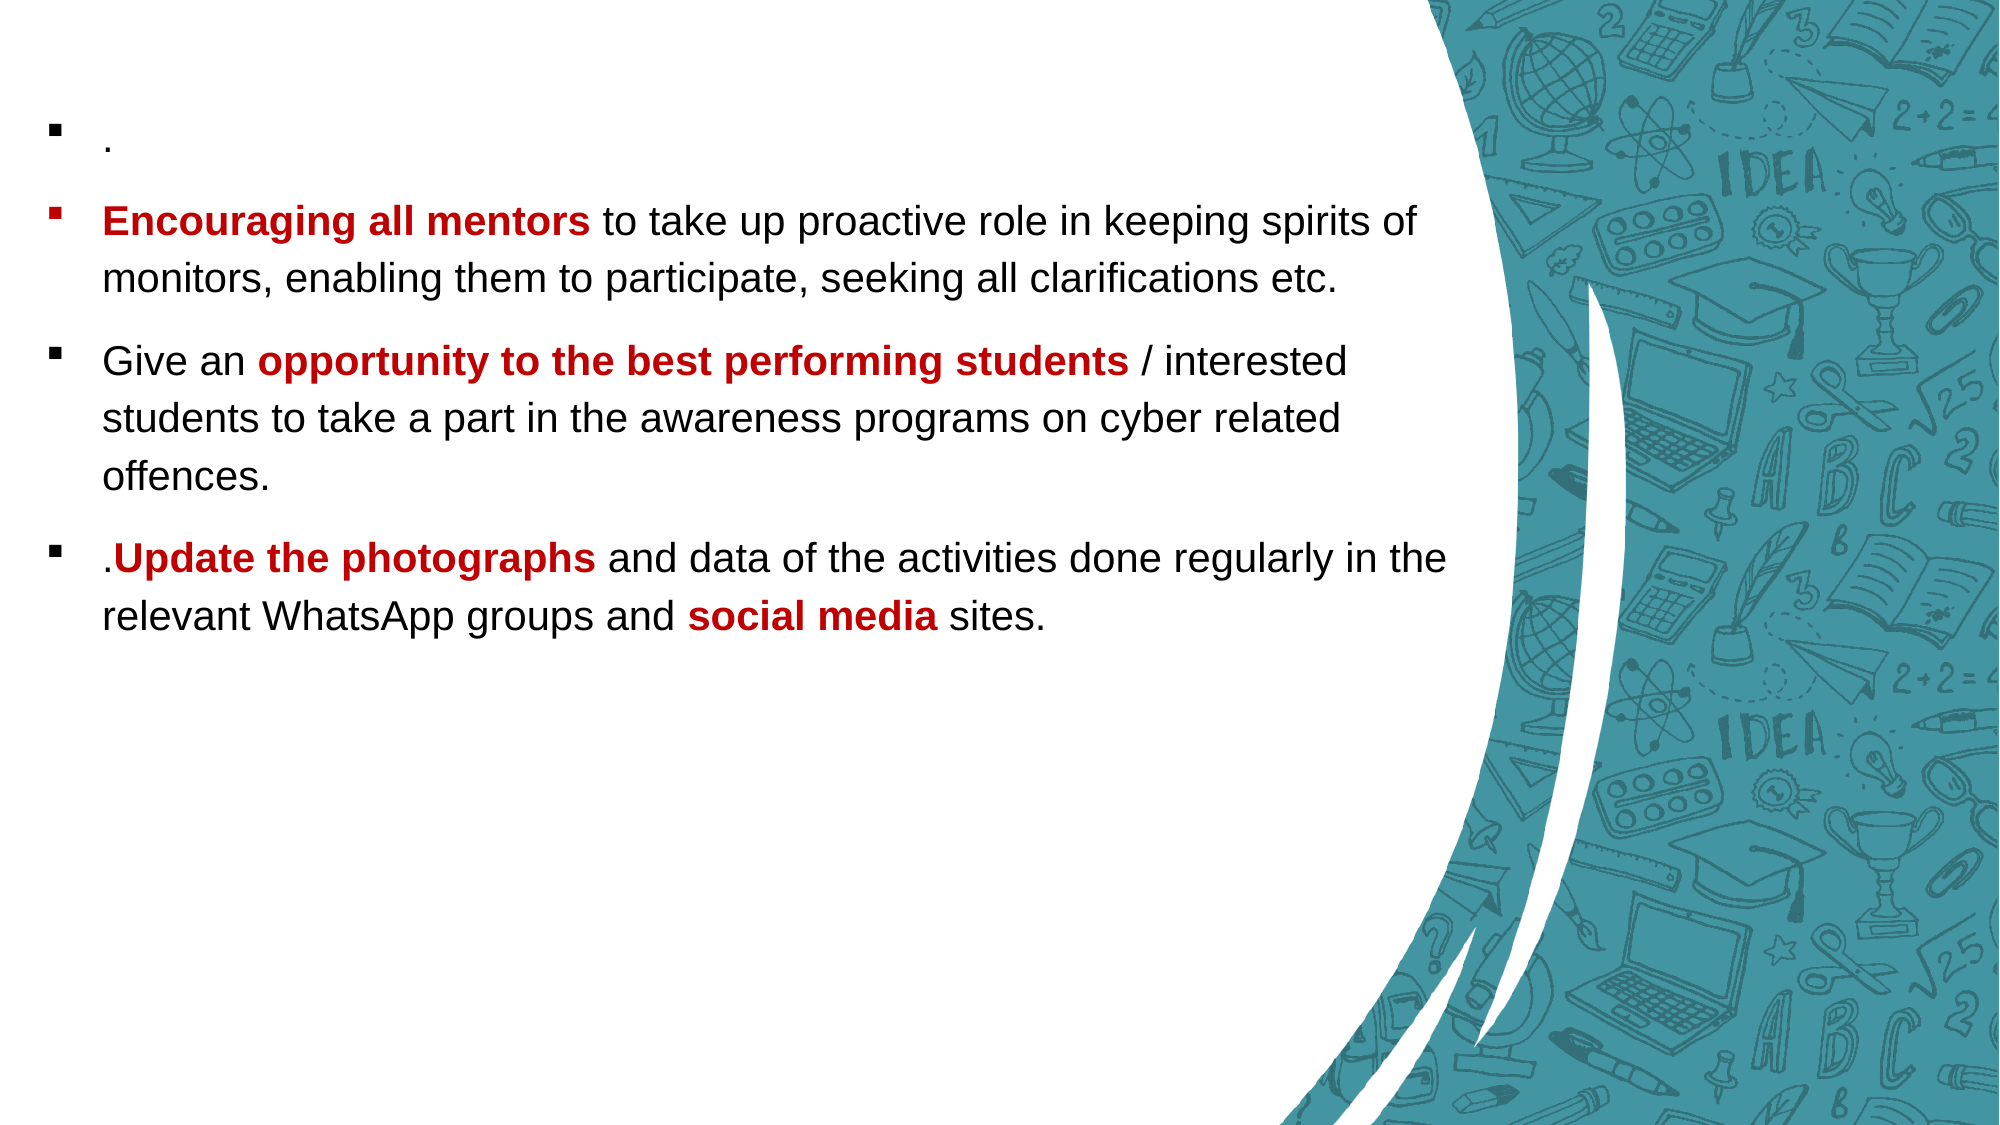

.
Encouraging all mentors to take up proactive role in keeping spirits of monitors, enabling them to participate, seeking all clarifications etc.
Give an opportunity to the best performing students / interested students to take a part in the awareness programs on cyber related offences.
.Update the photographs and data of the activities done regularly in the relevant WhatsApp groups and social media sites.